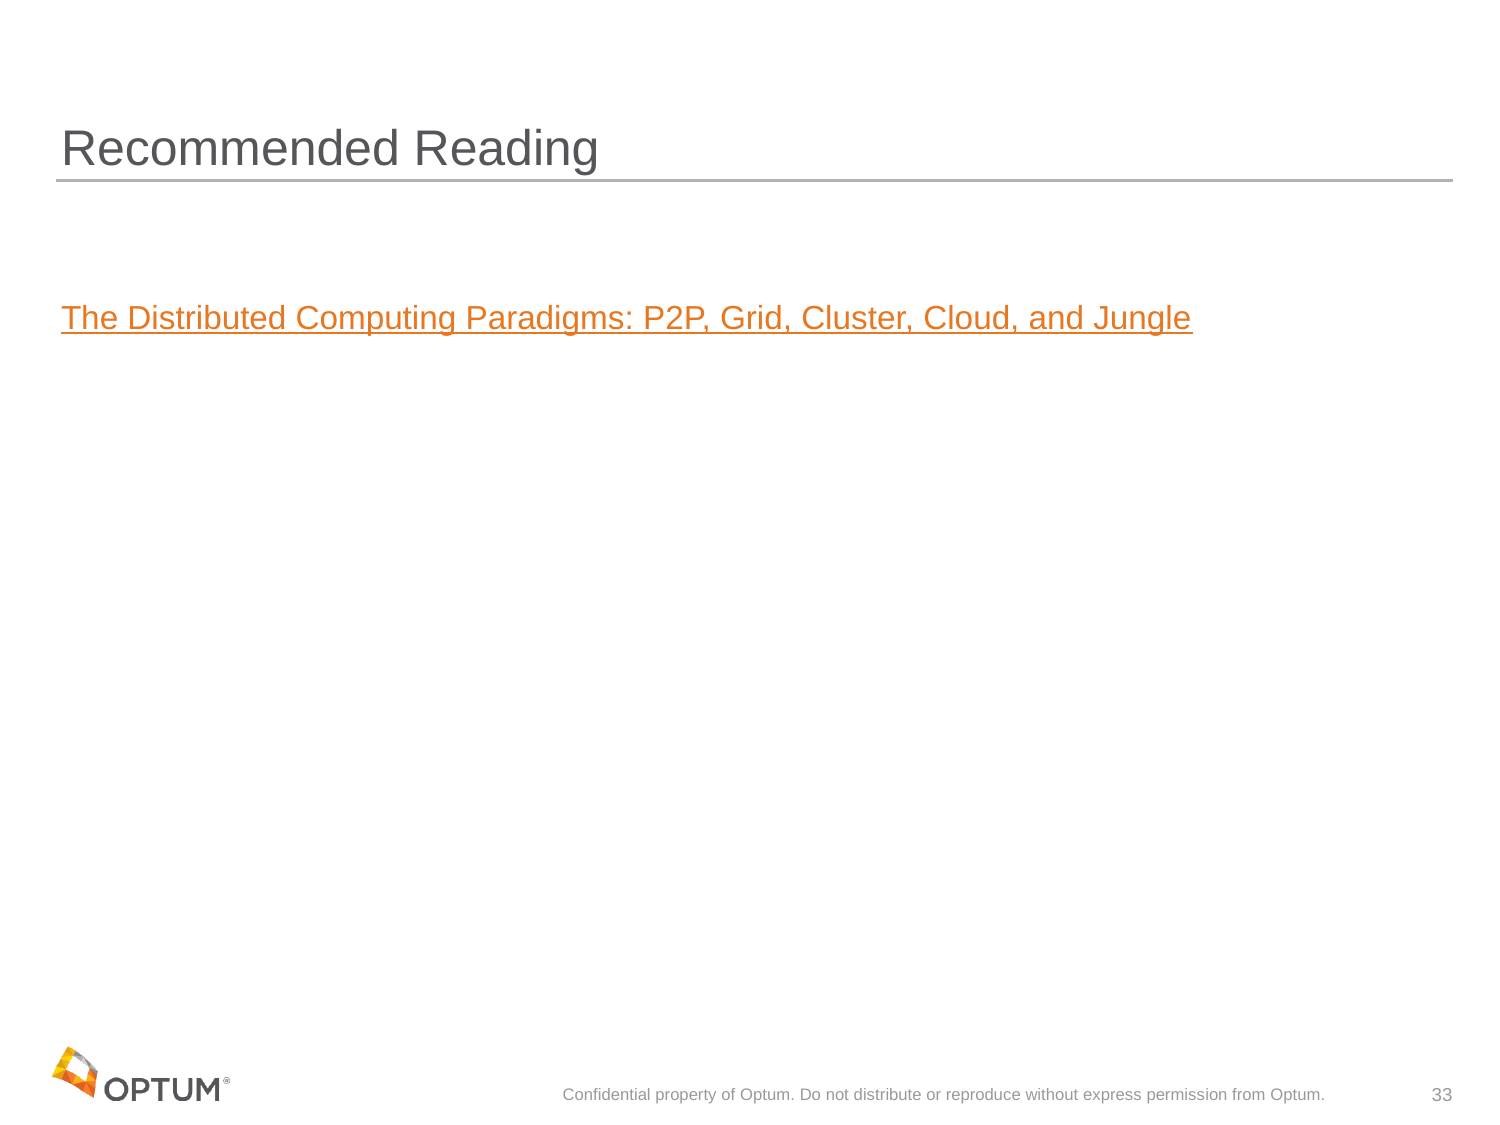

# Recommended Reading
The Distributed Computing Paradigms: P2P, Grid, Cluster, Cloud, and Jungle

Confidential property of Optum. Do not distribute or reproduce without express permission from Optum.
33